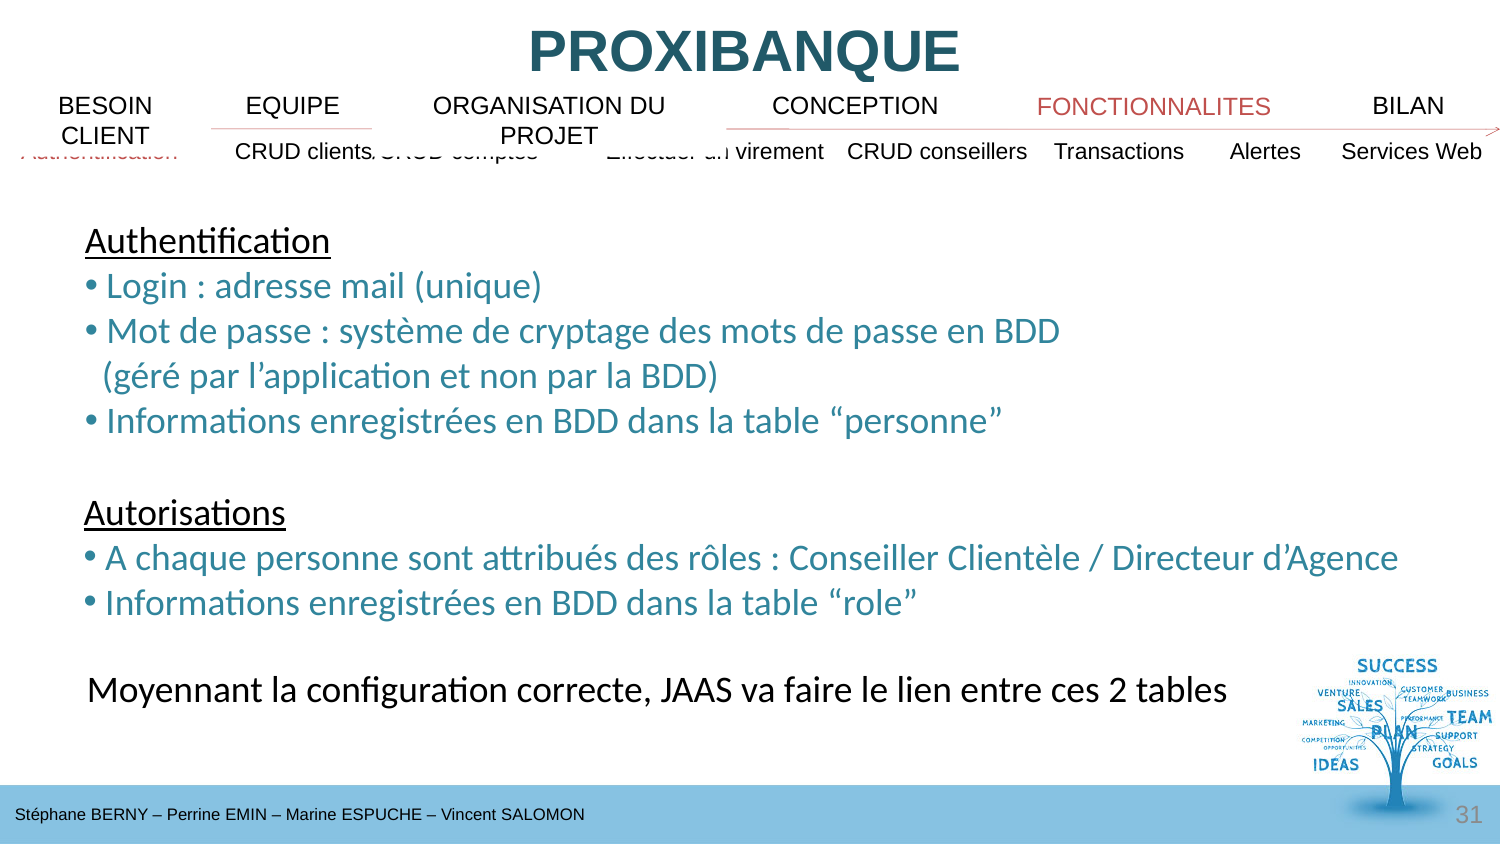

# PROXIBANQUE
BESOIN CLIENT
EQUIPE
ORGANISATION DU PROJET
CONCEPTION
BILAN
FONCTIONNALITES
Authentification
CRUD clients/CRUD comptes

Effectuer un virement
CRUD conseillers
Transactions
Alertes
Services Web
Authentification
 Login : adresse mail (unique)
 Mot de passe : système de cryptage des mots de passe en BDD
  (géré par l’application et non par la BDD)
 Informations enregistrées en BDD dans la table “personne”
Autorisations
 A chaque personne sont attribués des rôles : Conseiller Clientèle / Directeur d’Agence
 Informations enregistrées en BDD dans la table “role”
Moyennant la configuration correcte, JAAS va faire le lien entre ces 2 tables
31
Stéphane BERNY – Perrine EMIN – Marine ESPUCHE – Vincent SALOMON